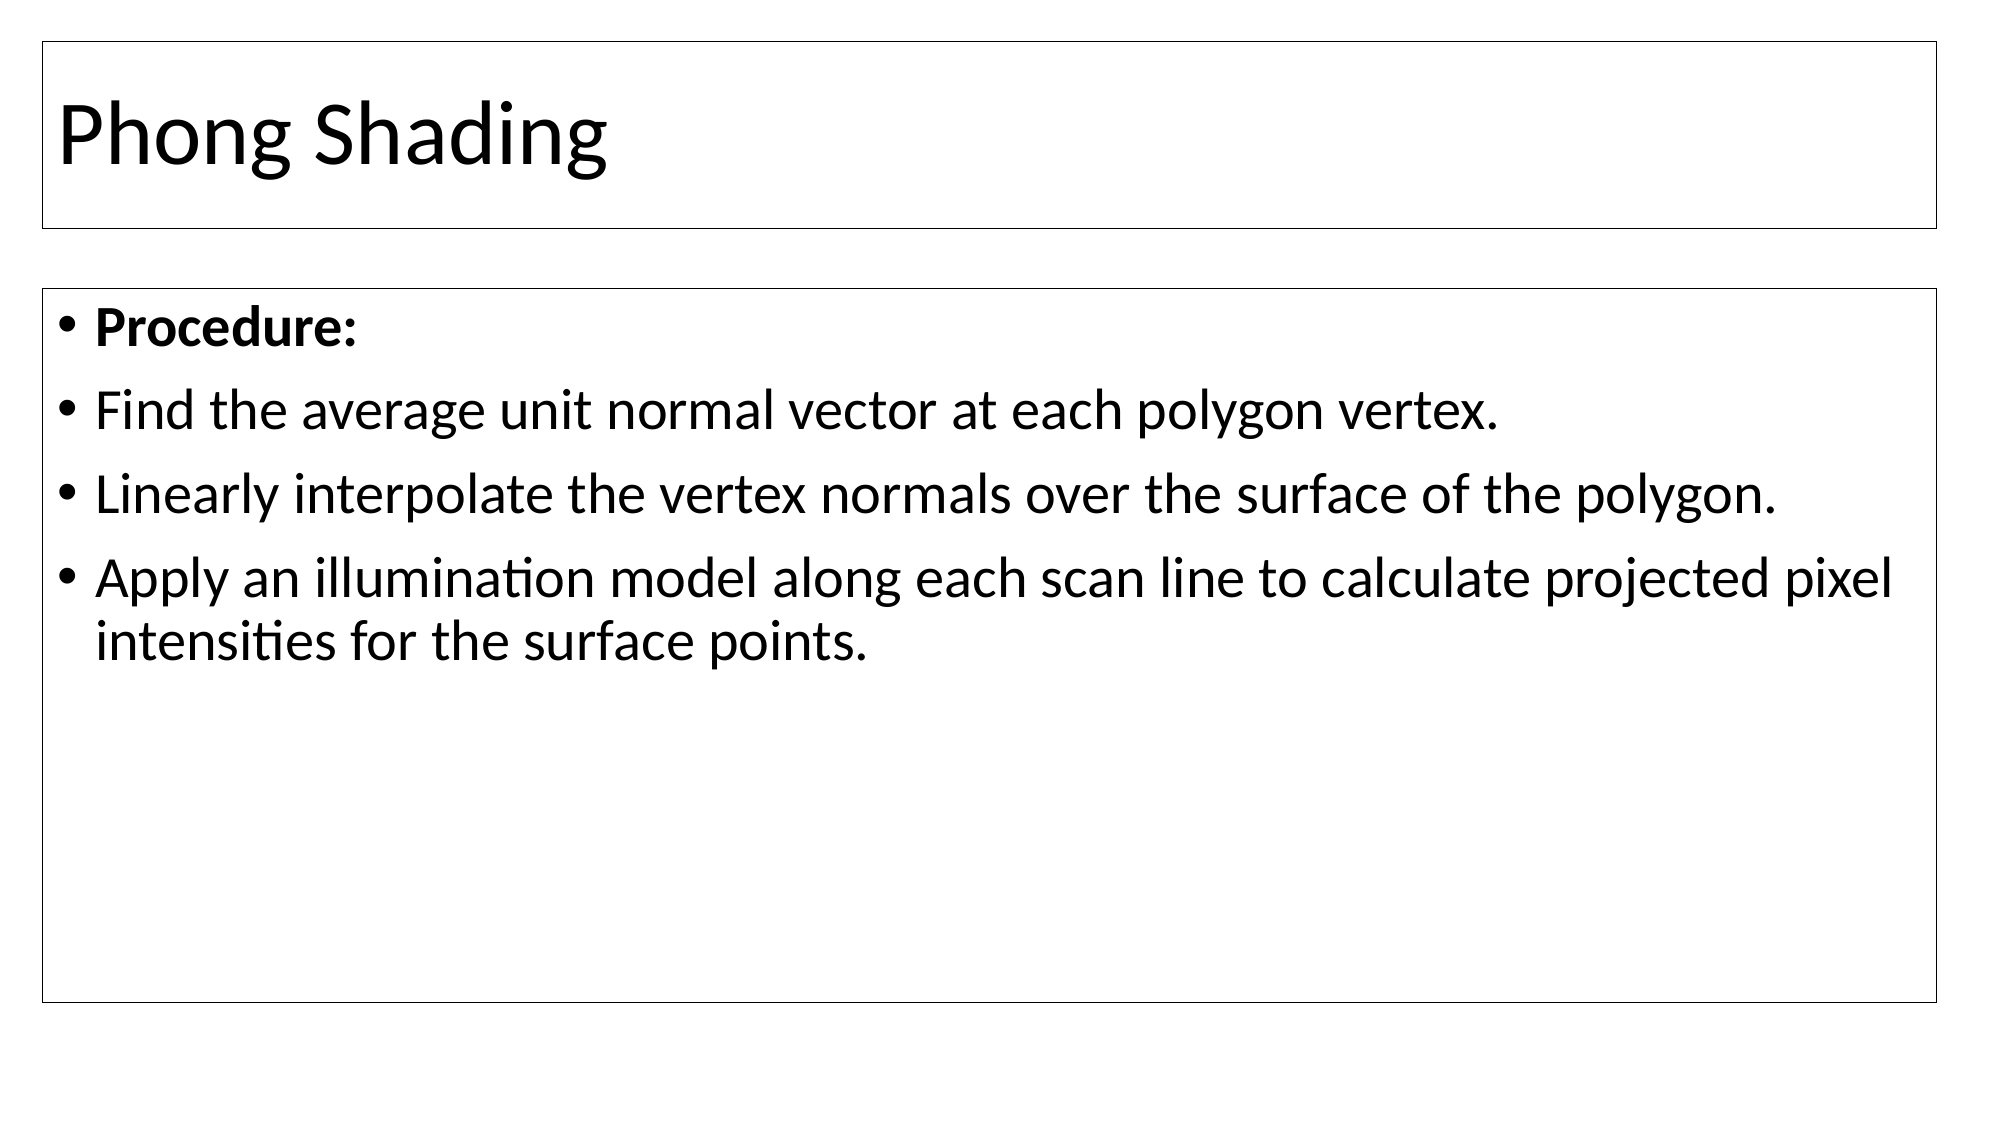

# Phong Shading
Procedure:
Find the average unit normal vector at each polygon vertex.
Linearly interpolate the vertex normals over the surface of the polygon.
Apply an illumination model along each scan line to calculate projected pixel intensities for the surface points.